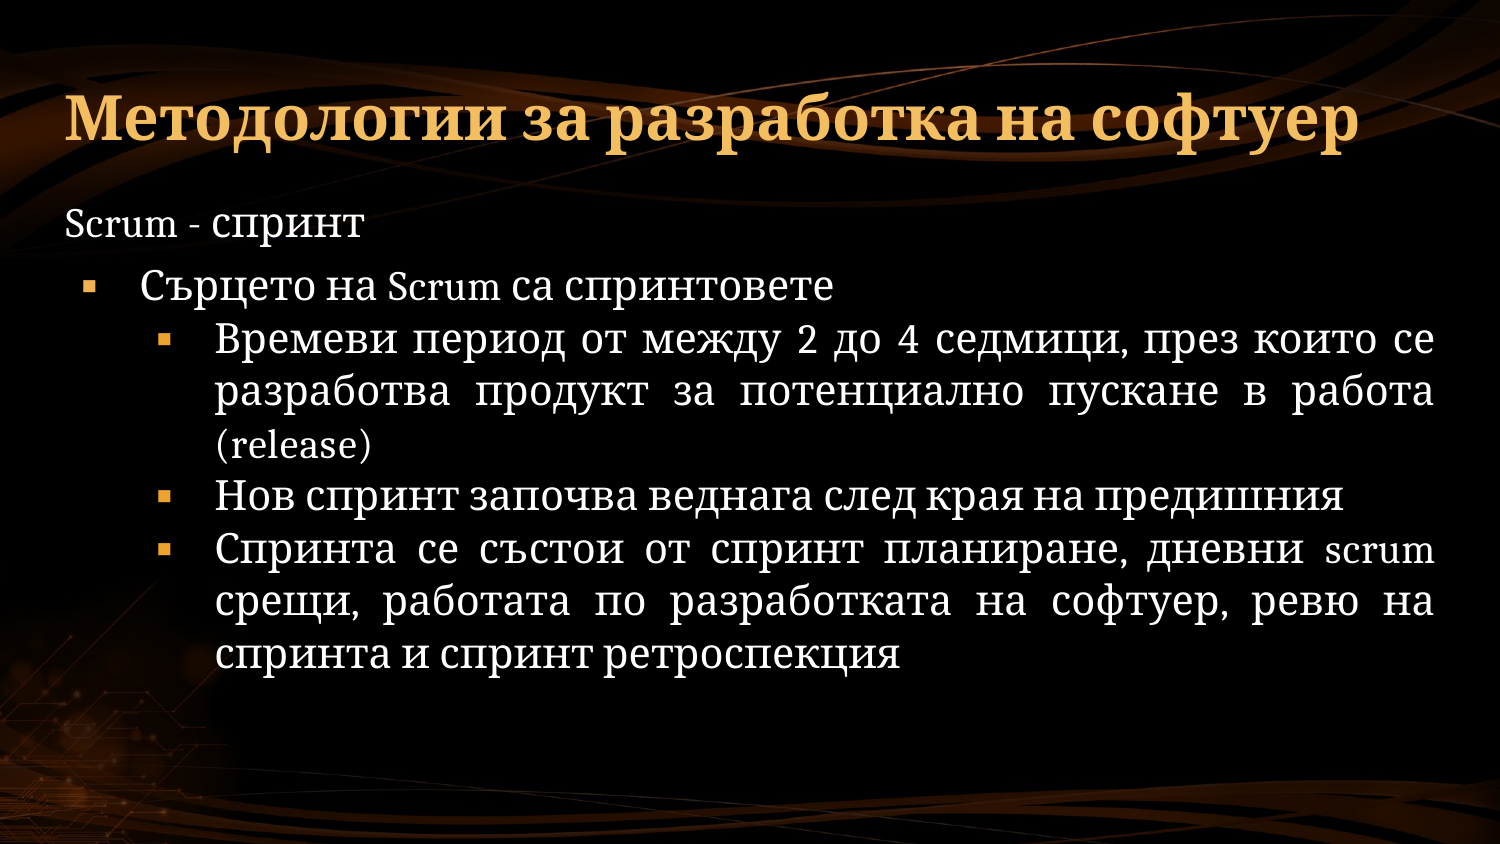

# Методологии за разработка на софтуер
Scrum - спринт
Сърцето на Scrum са спринтовете
Времеви период от между 2 до 4 седмици, през които се разработва продукт за потенциално пускане в работа (release)
Нов спринт започва веднага след края на предишния
Спринта се състои от спринт планиране, дневни scrum срещи, работата по разработката на софтуер, ревю на спринта и спринт ретроспекция